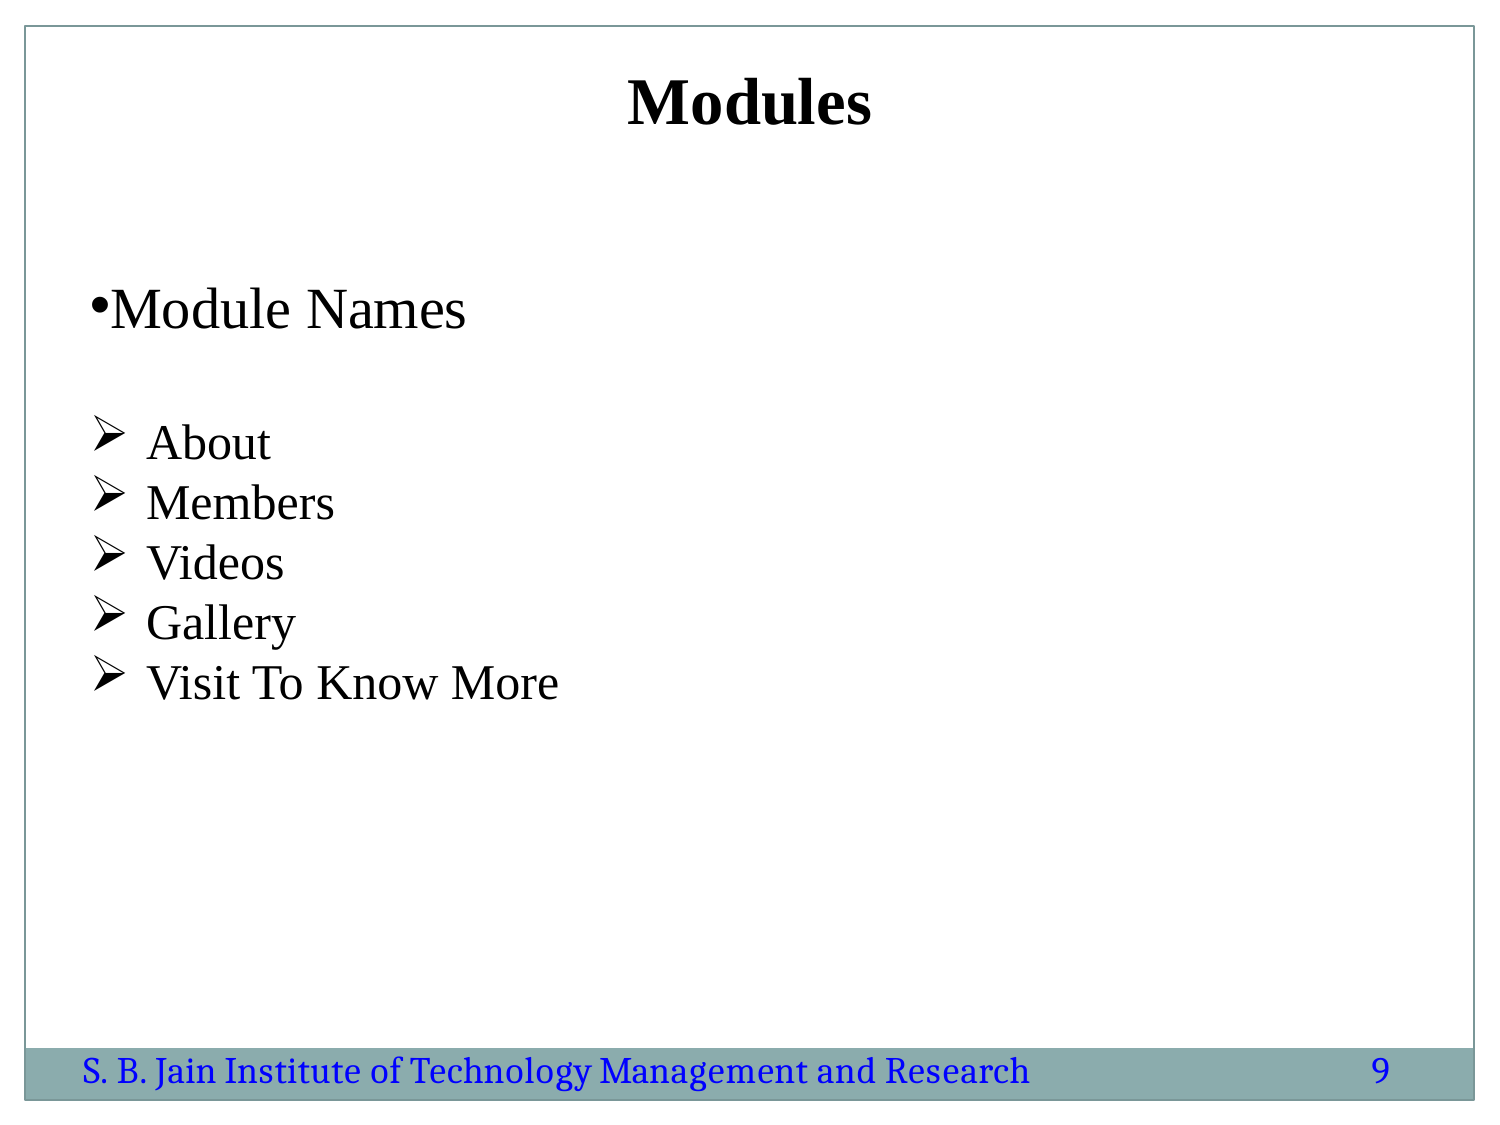

Modules
Module Names

About
Members
Videos
Gallery
Visit To Know More
S. B. Jain Institute of Technology Management and Research
9